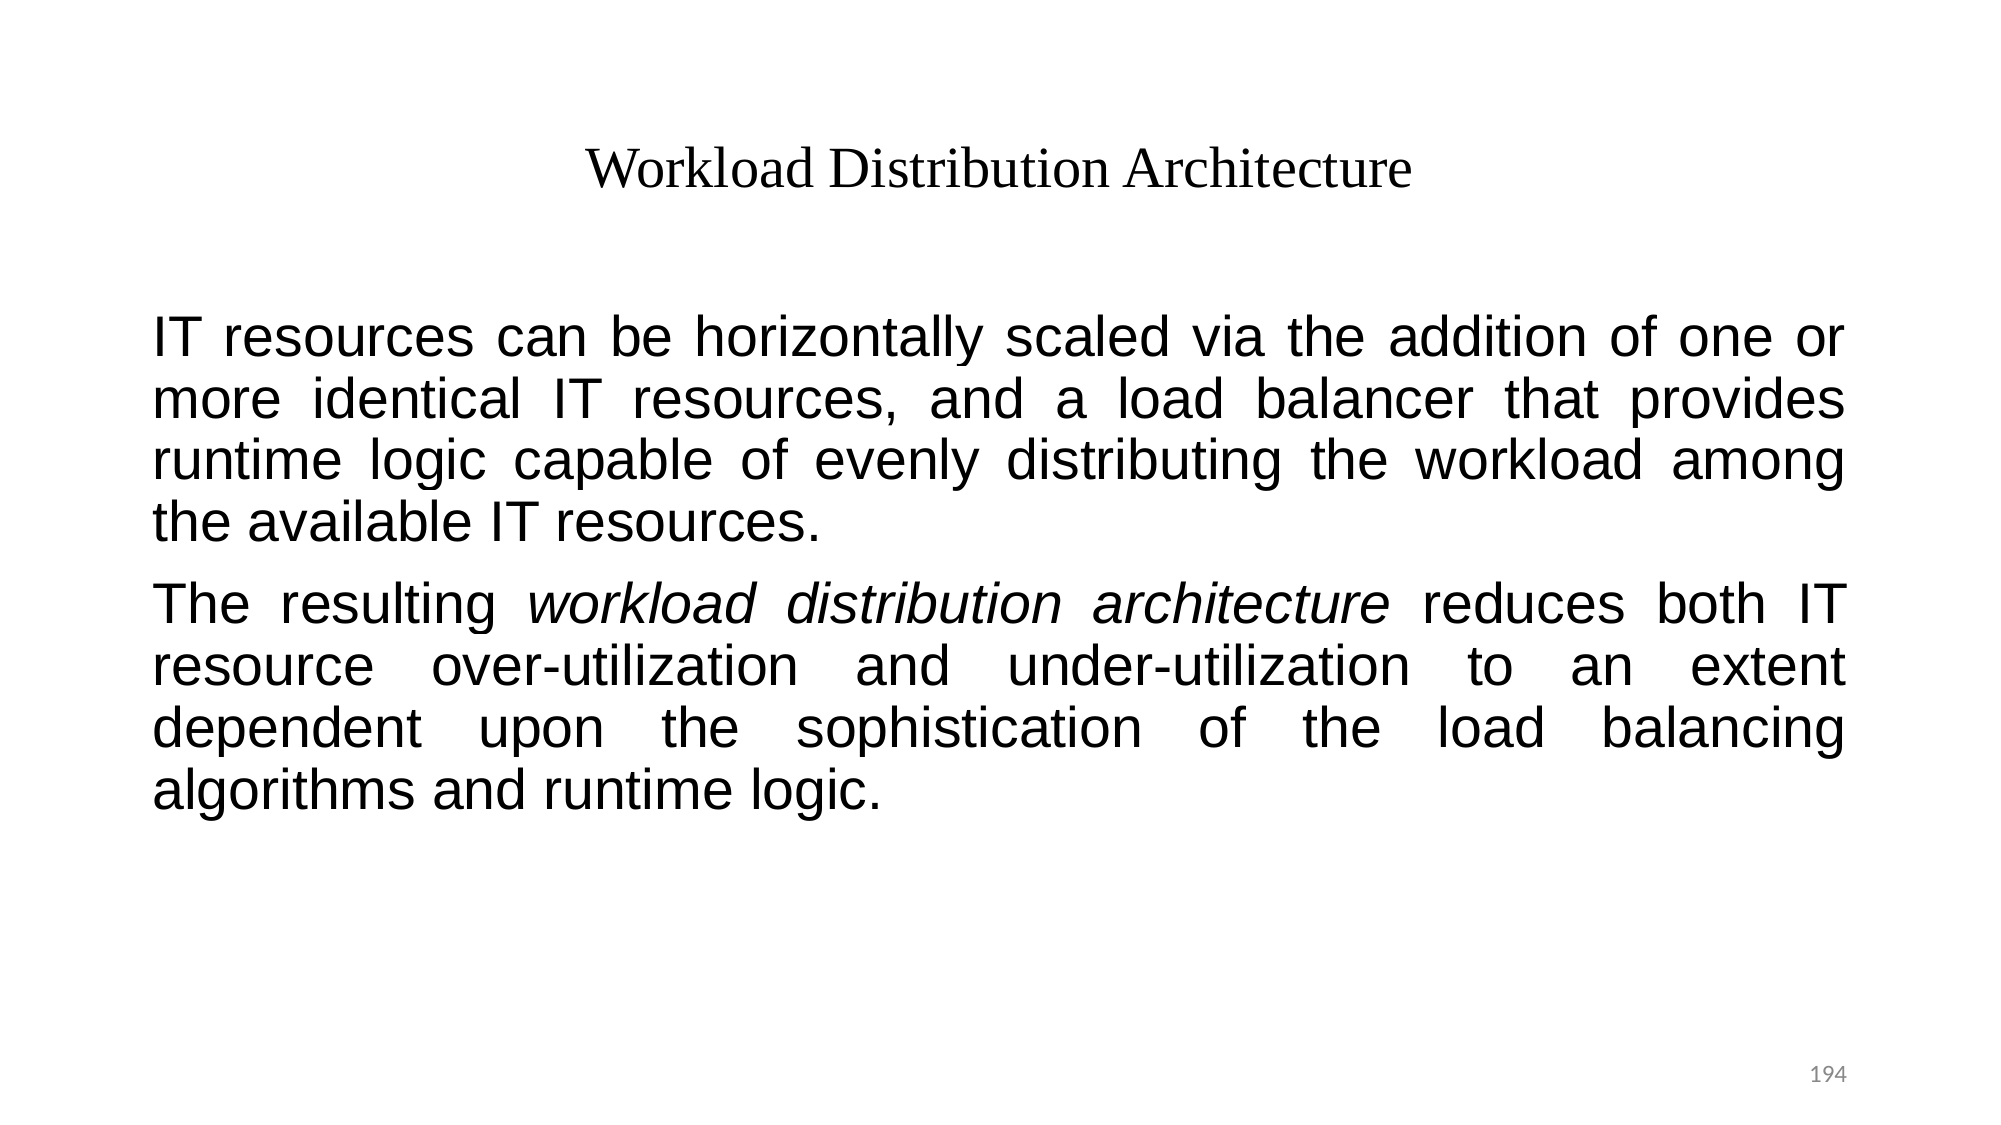

# Workload Distribution Architecture
IT resources can be horizontally scaled via the addition of one or more identical IT resources, and a load balancer that provides runtime logic capable of evenly distributing the workload among the available IT resources.
The resulting workload distribution architecture reduces both IT resource over-utilization and under-utilization to an extent dependent upon the sophistication of the load balancing algorithms and runtime logic.
194